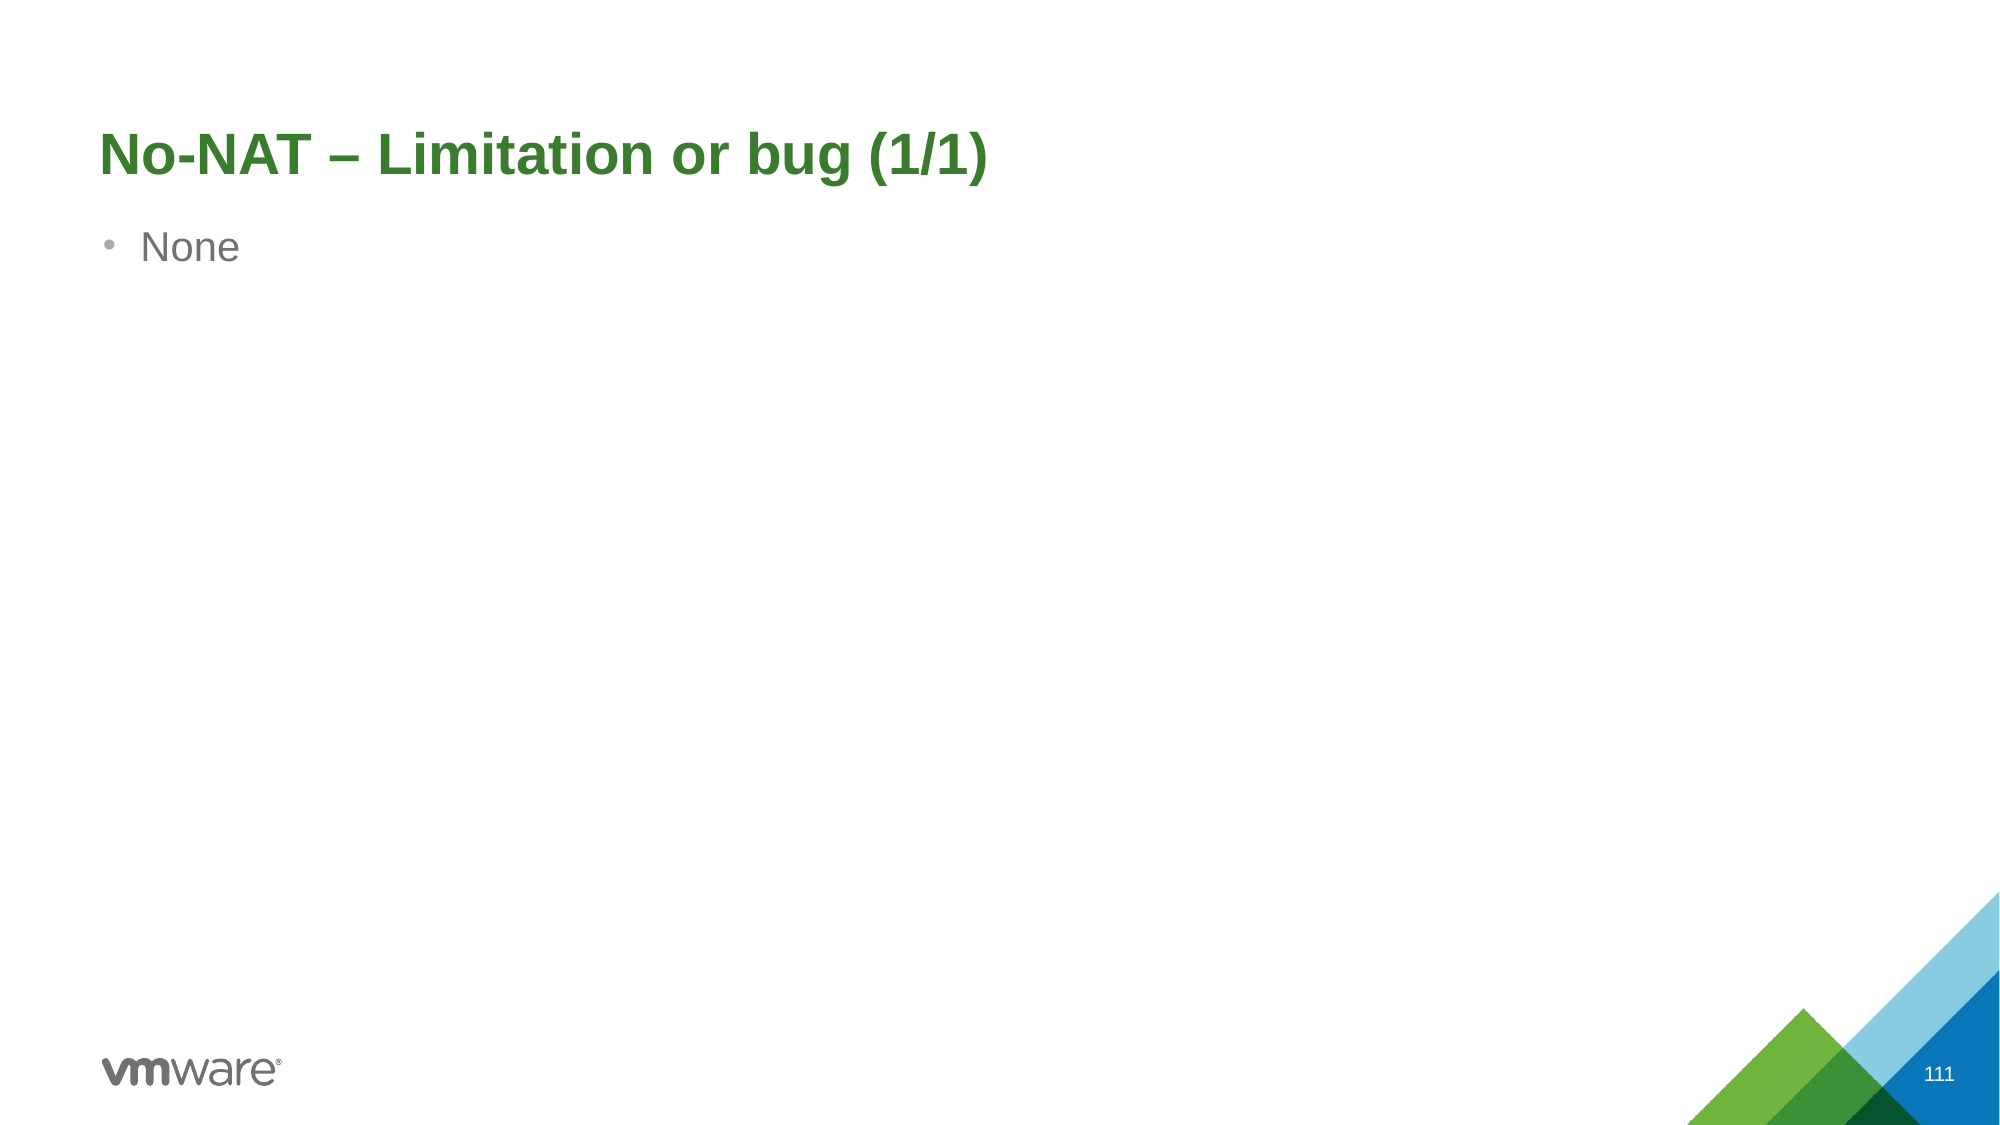

# No-NAT – Limitation or bug (1/1)
None
111